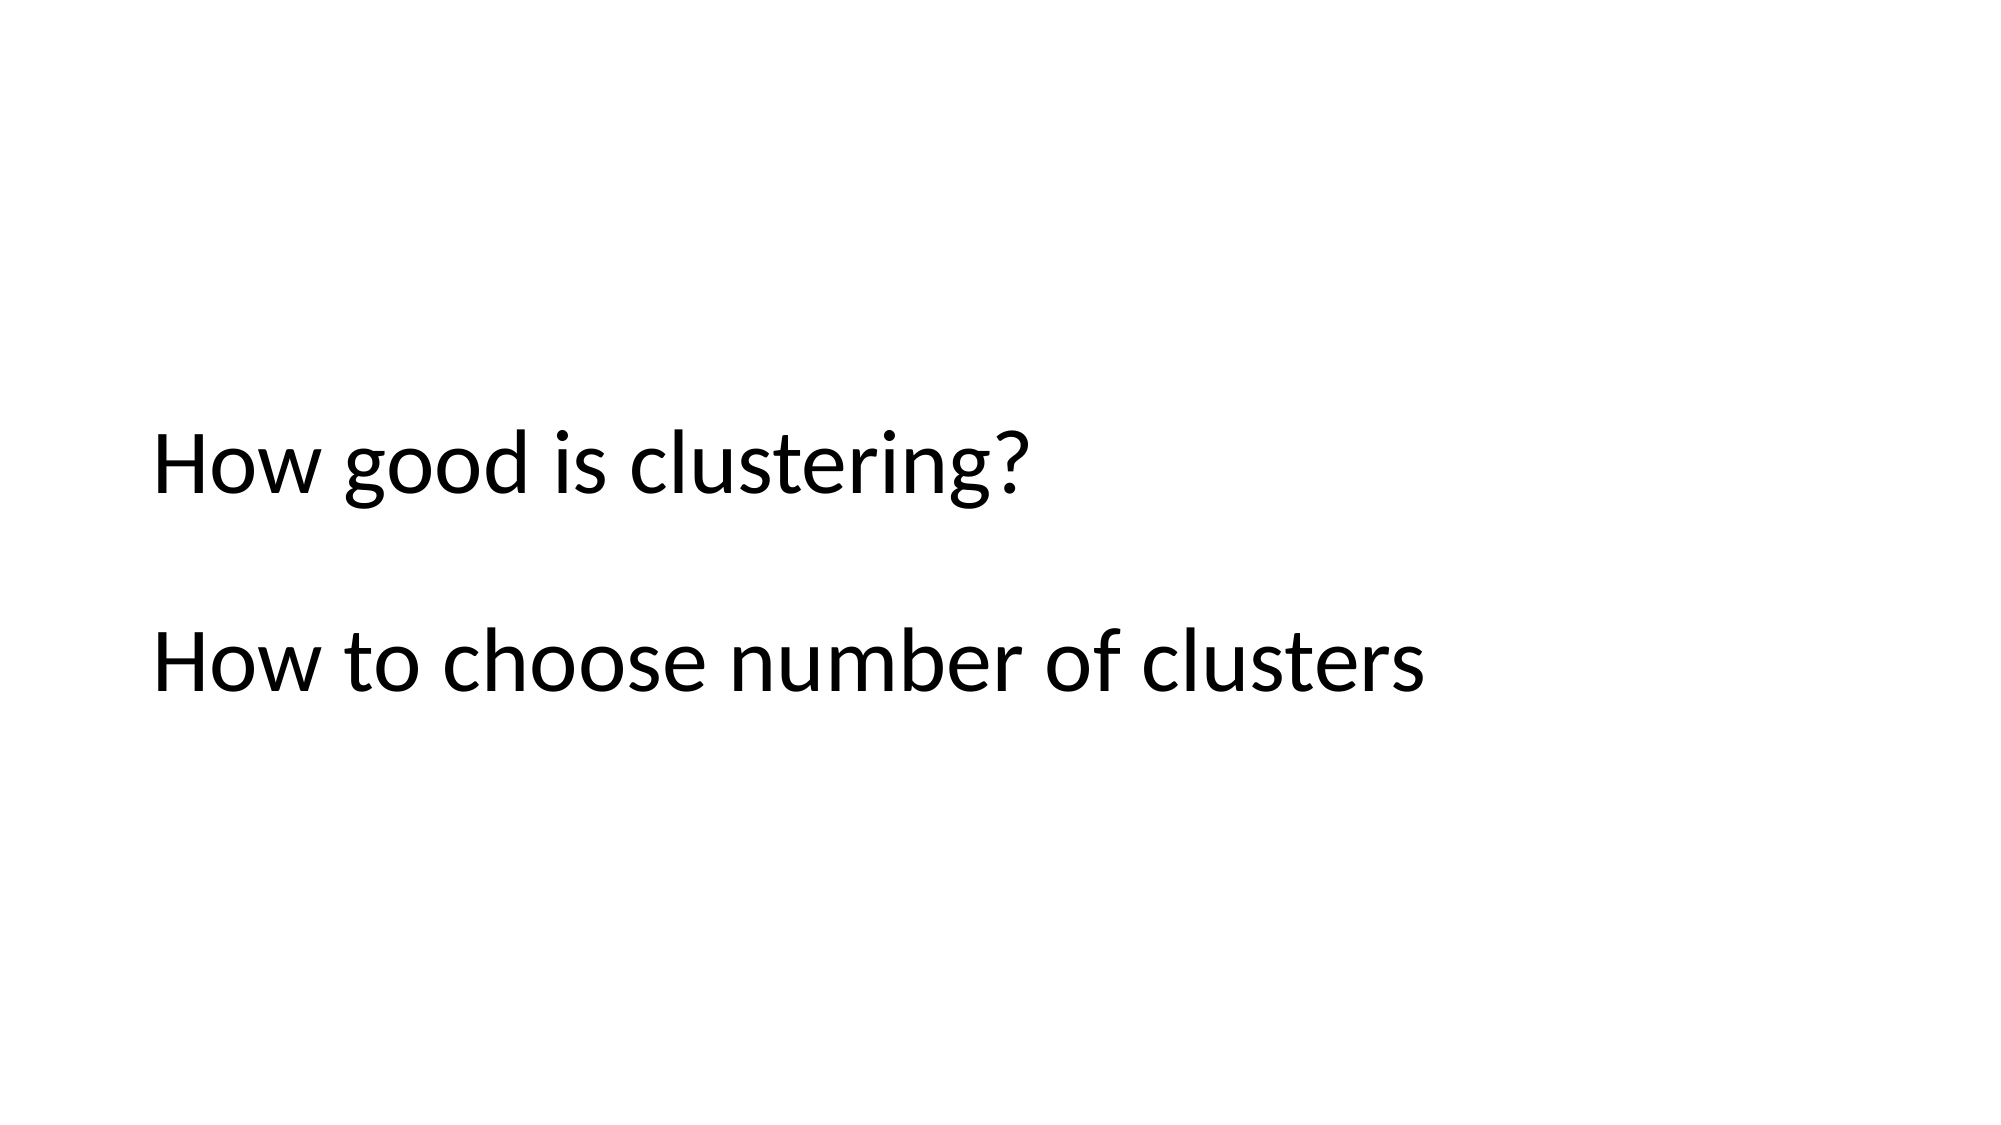

# How good is clustering? How to choose number of clusters